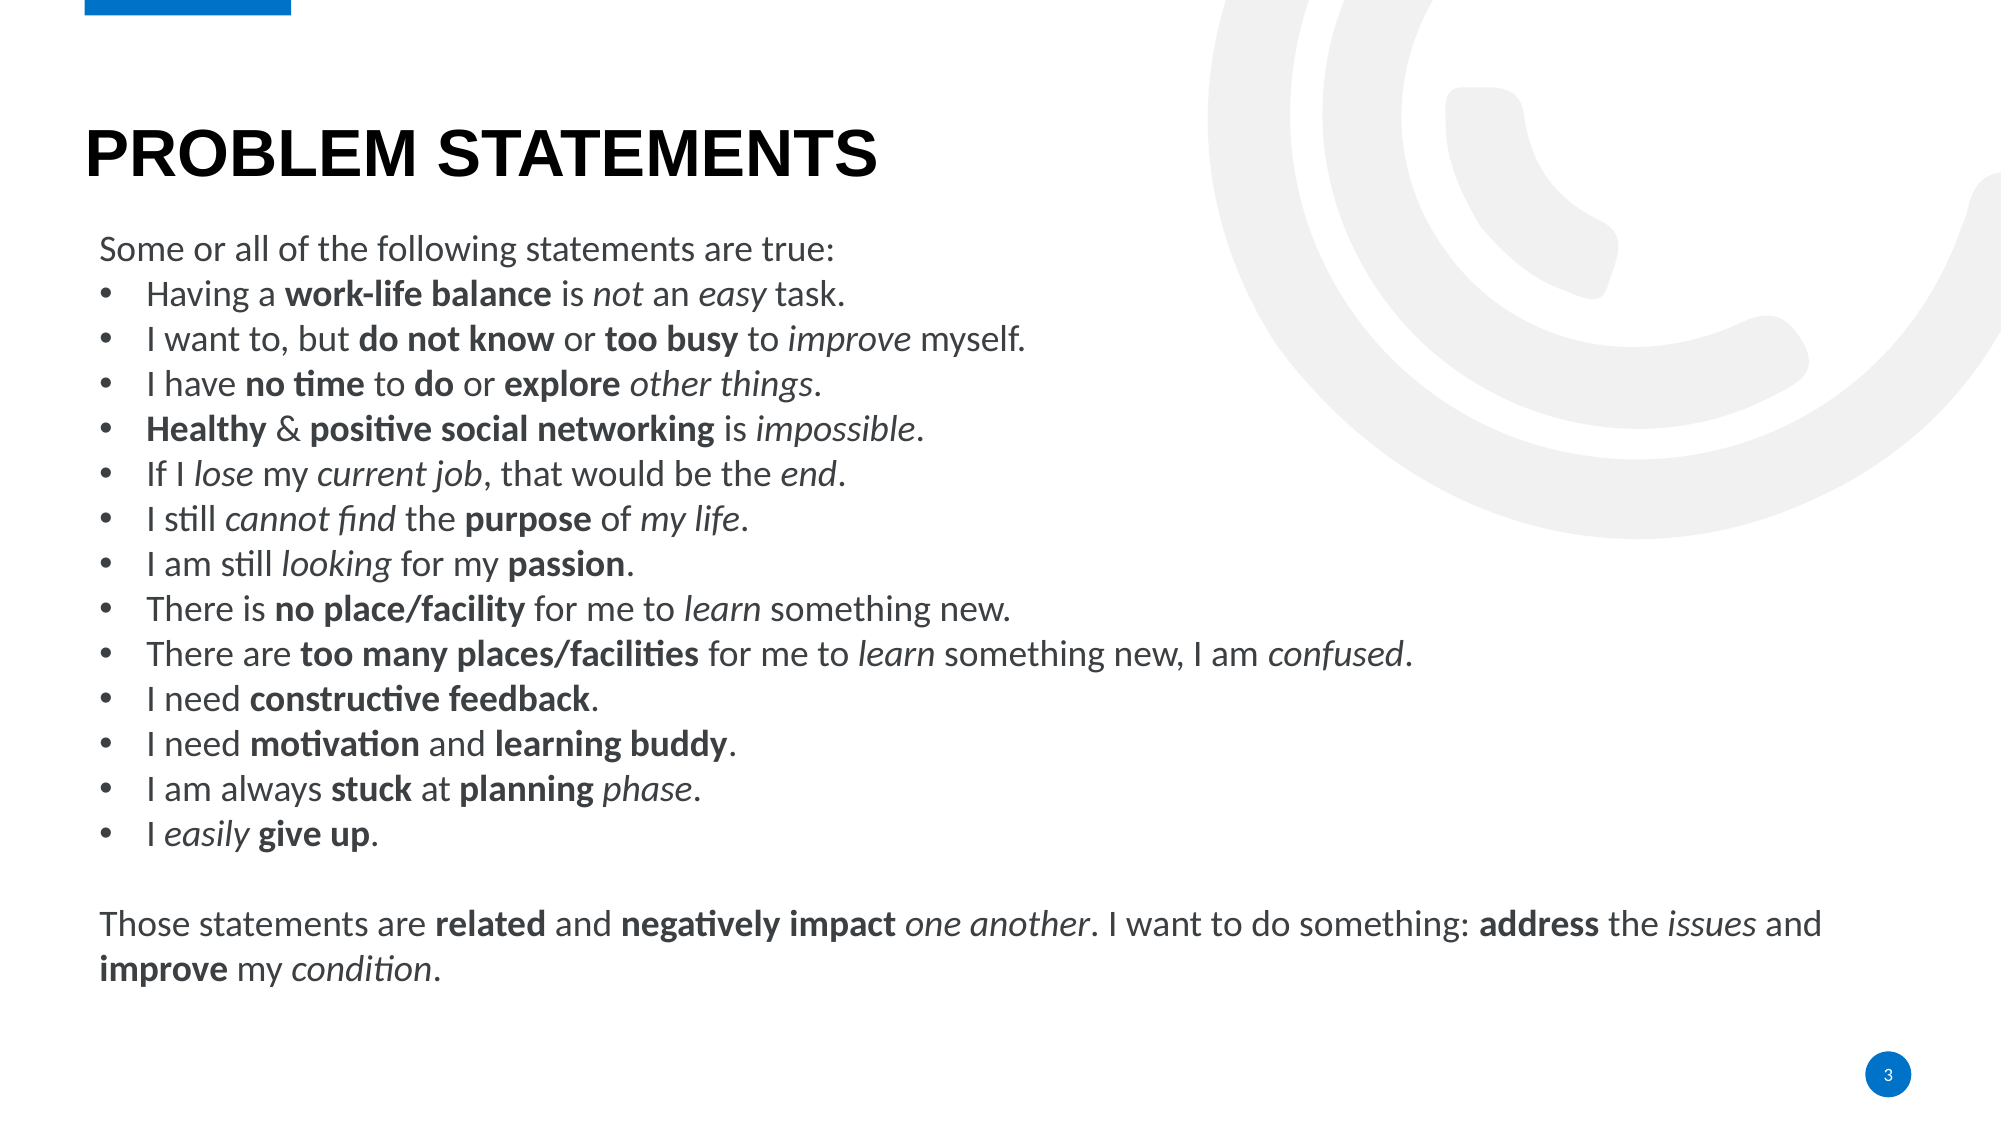

# PROBLEM STATEMENTS
Some or all of the following statements are true:
Having a work-life balance is not an easy task.
I want to, but do not know or too busy to improve myself.
I have no time to do or explore other things.
Healthy & positive social networking is impossible.
If I lose my current job, that would be the end.
I still cannot find the purpose of my life.
I am still looking for my passion.
There is no place/facility for me to learn something new.
There are too many places/facilities for me to learn something new, I am confused.
I need constructive feedback.
I need motivation and learning buddy.
I am always stuck at planning phase.
I easily give up.

Those statements are related and negatively impact one another. I want to do something: address the issues and improve my condition.

3